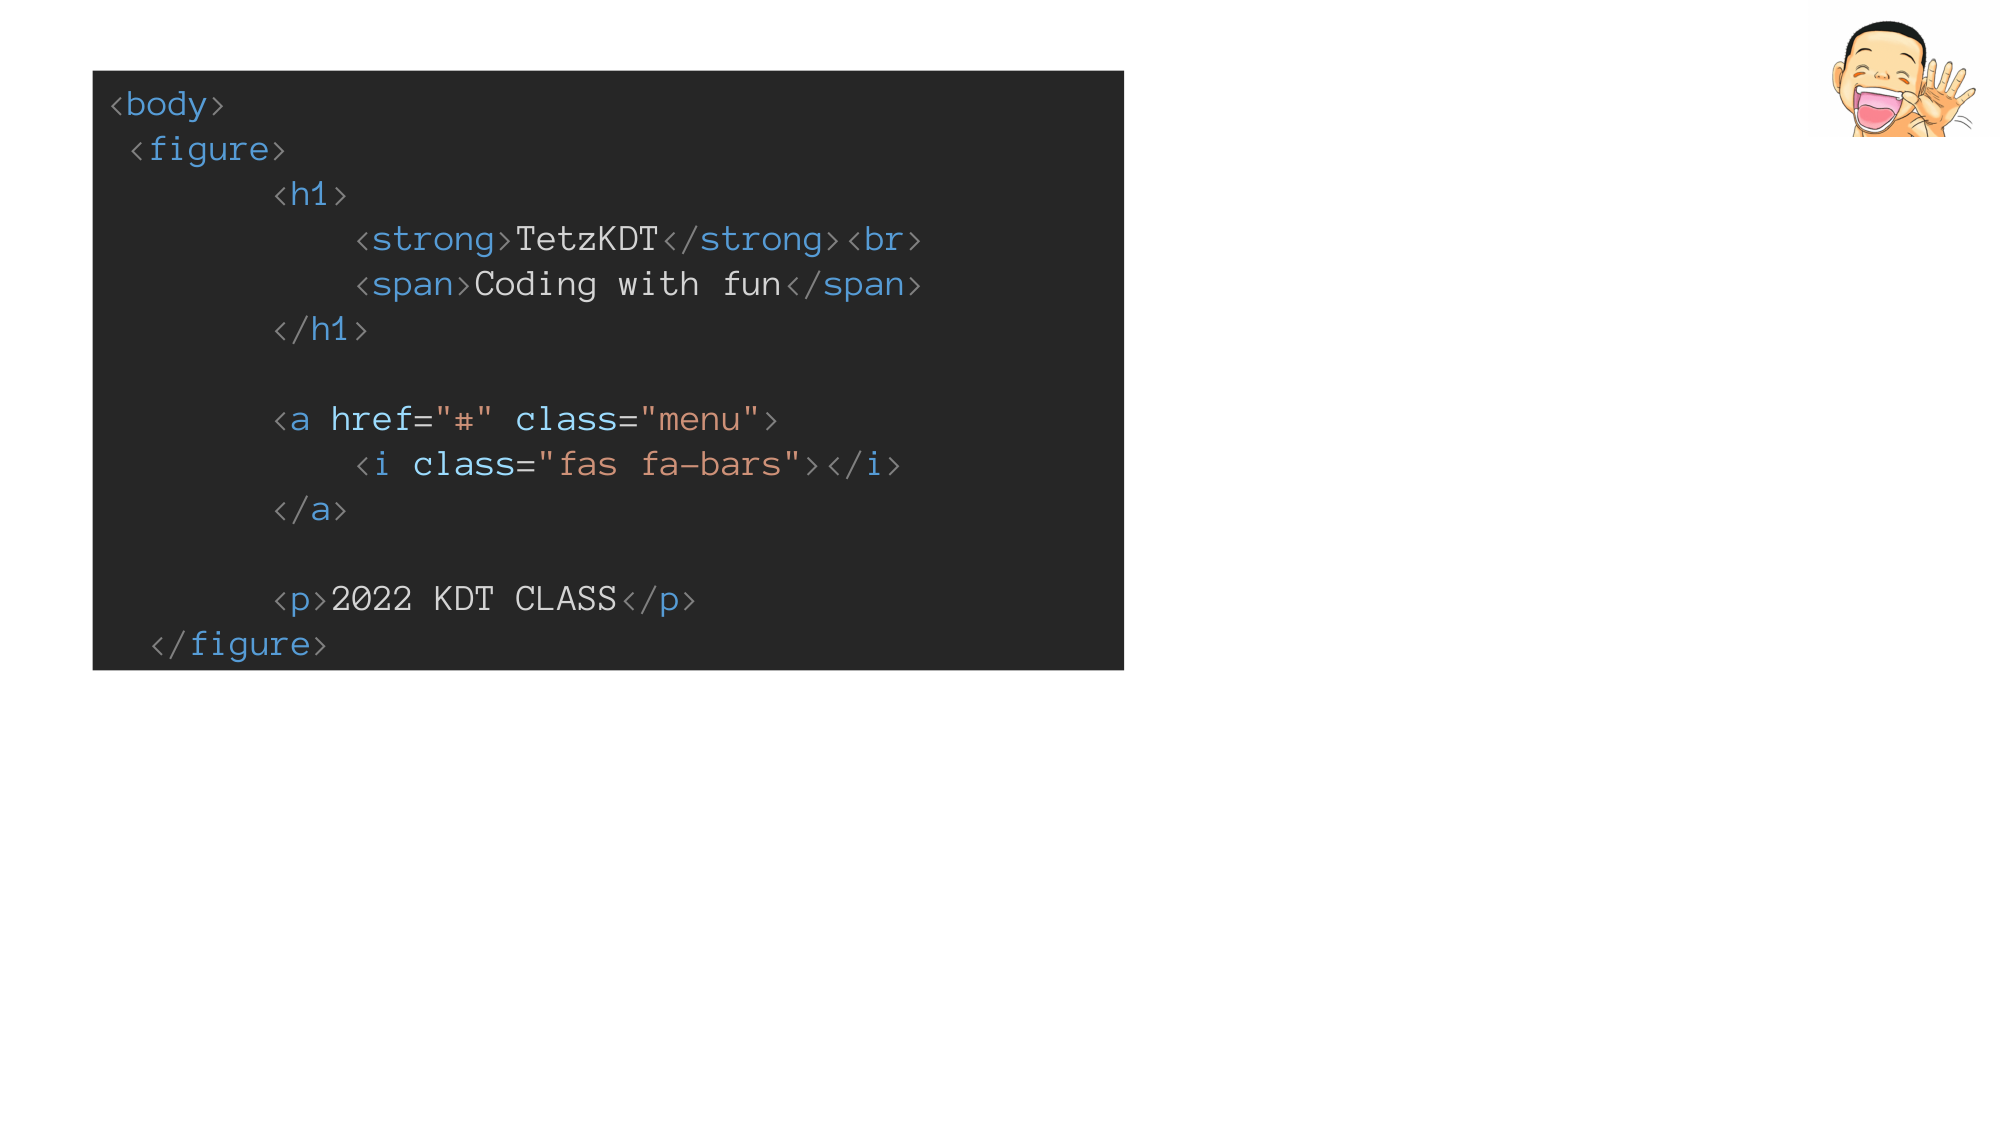

<body>
 <figure>
        <h1>
            <strong>TetzKDT</strong><br>
            <span>Coding with fun</span>
        </h1>
        <a href="#" class="menu">
            <i class="fas fa-bars"></i>
        </a>
        <p>2022 KDT CLASS</p>
  </figure>